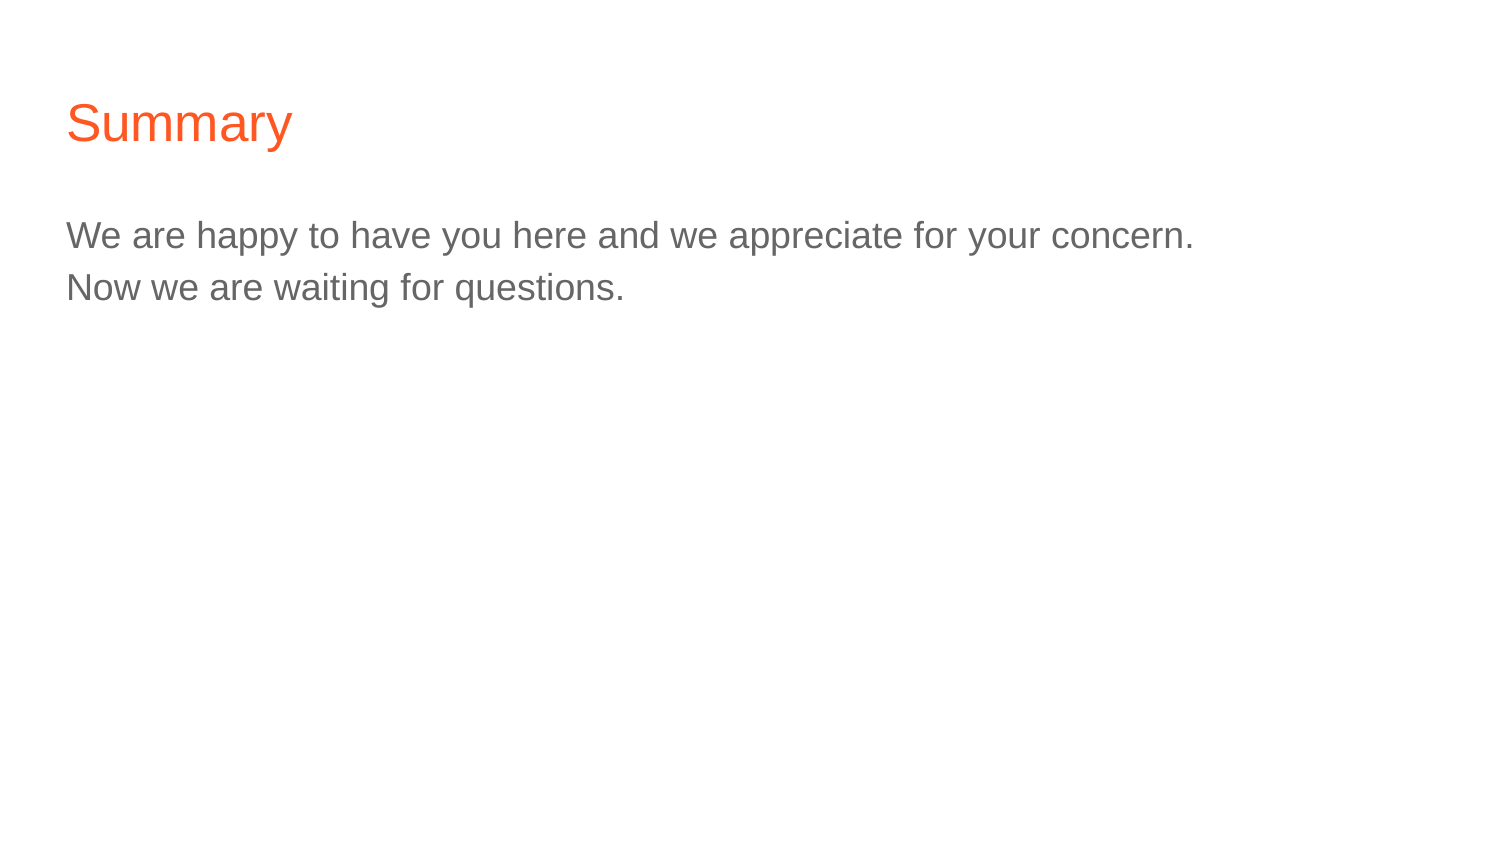

# Summary
We are happy to have you here and we appreciate for your concern.
Now we are waiting for questions.